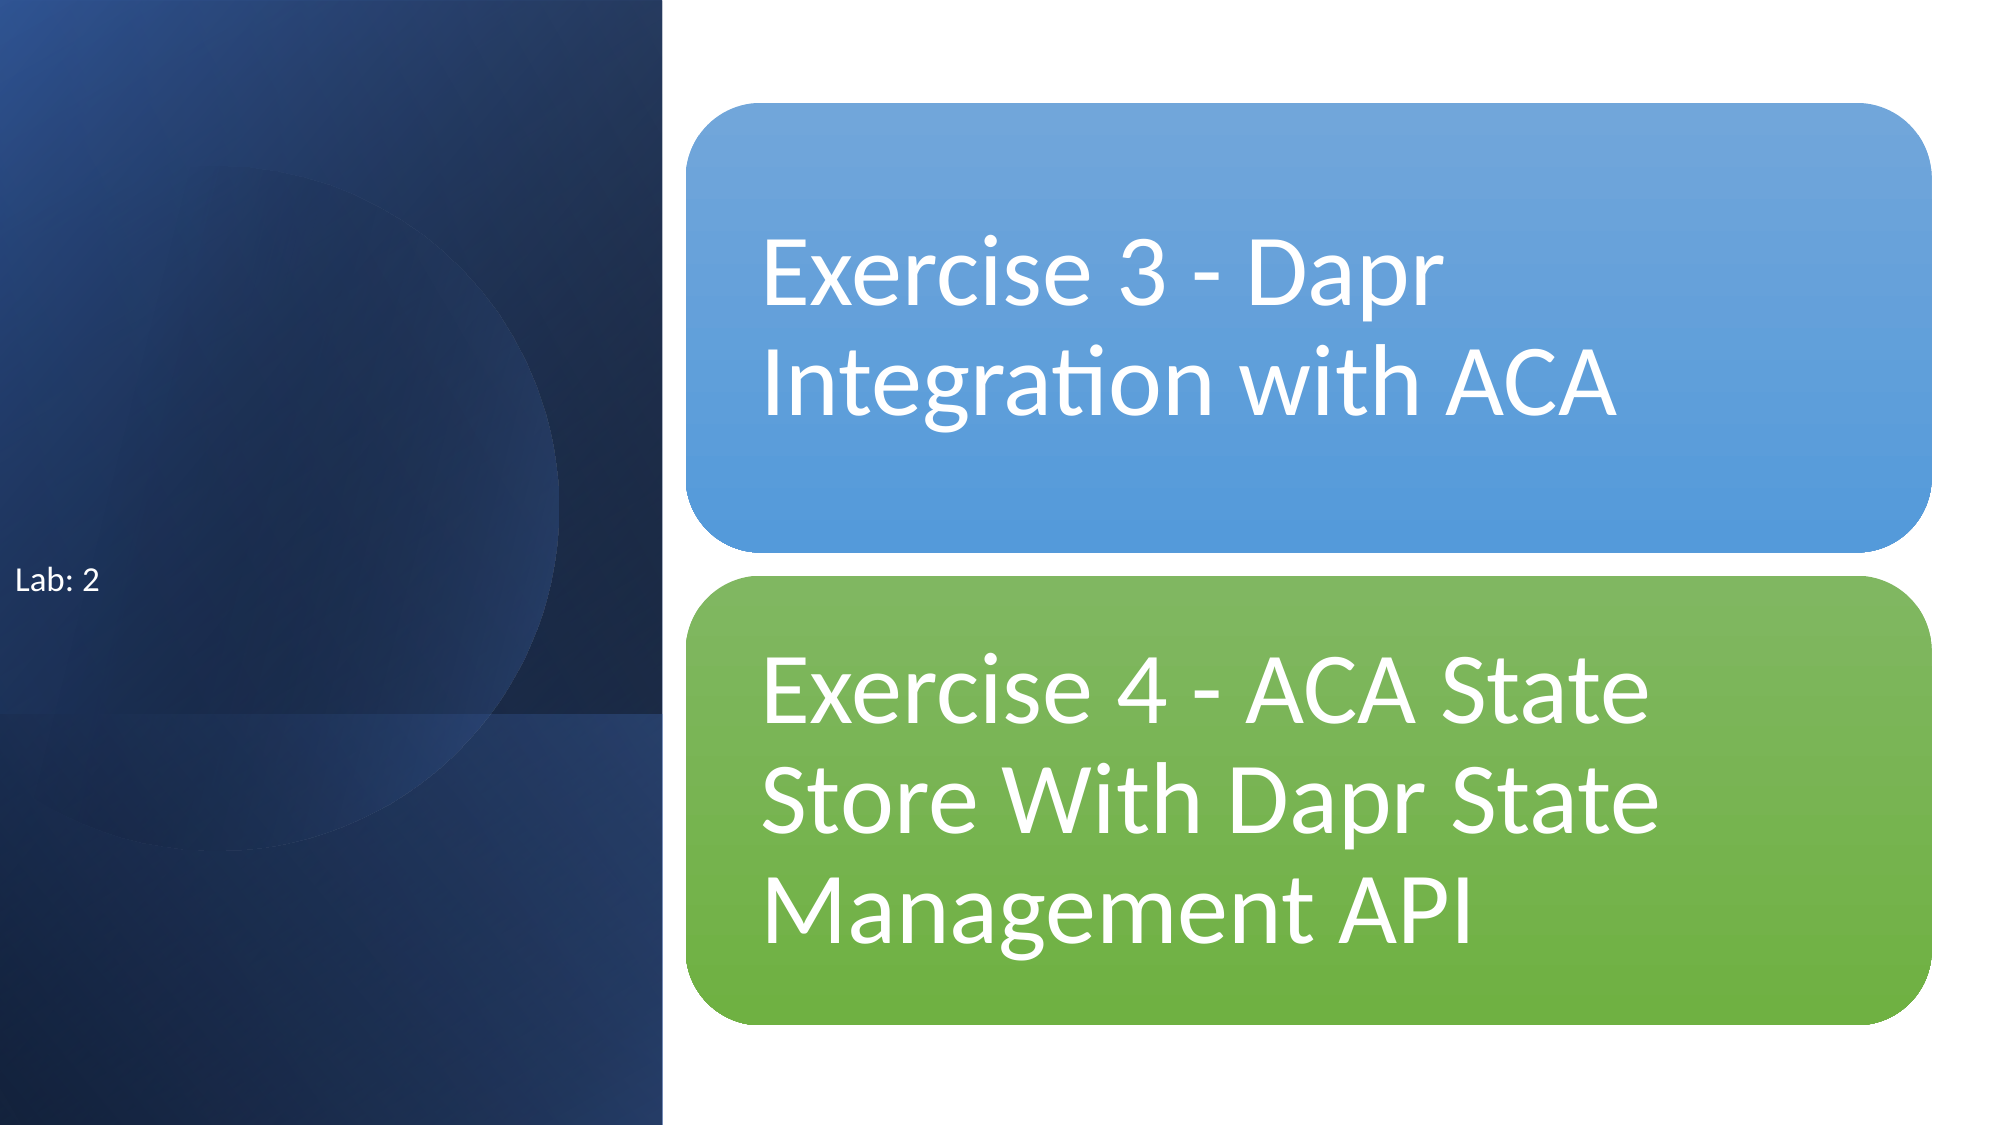

Exercise 3 - Dapr Integration with ACA
Exercise 4 - ACA State Store With Dapr State Management API

# Lab: 2